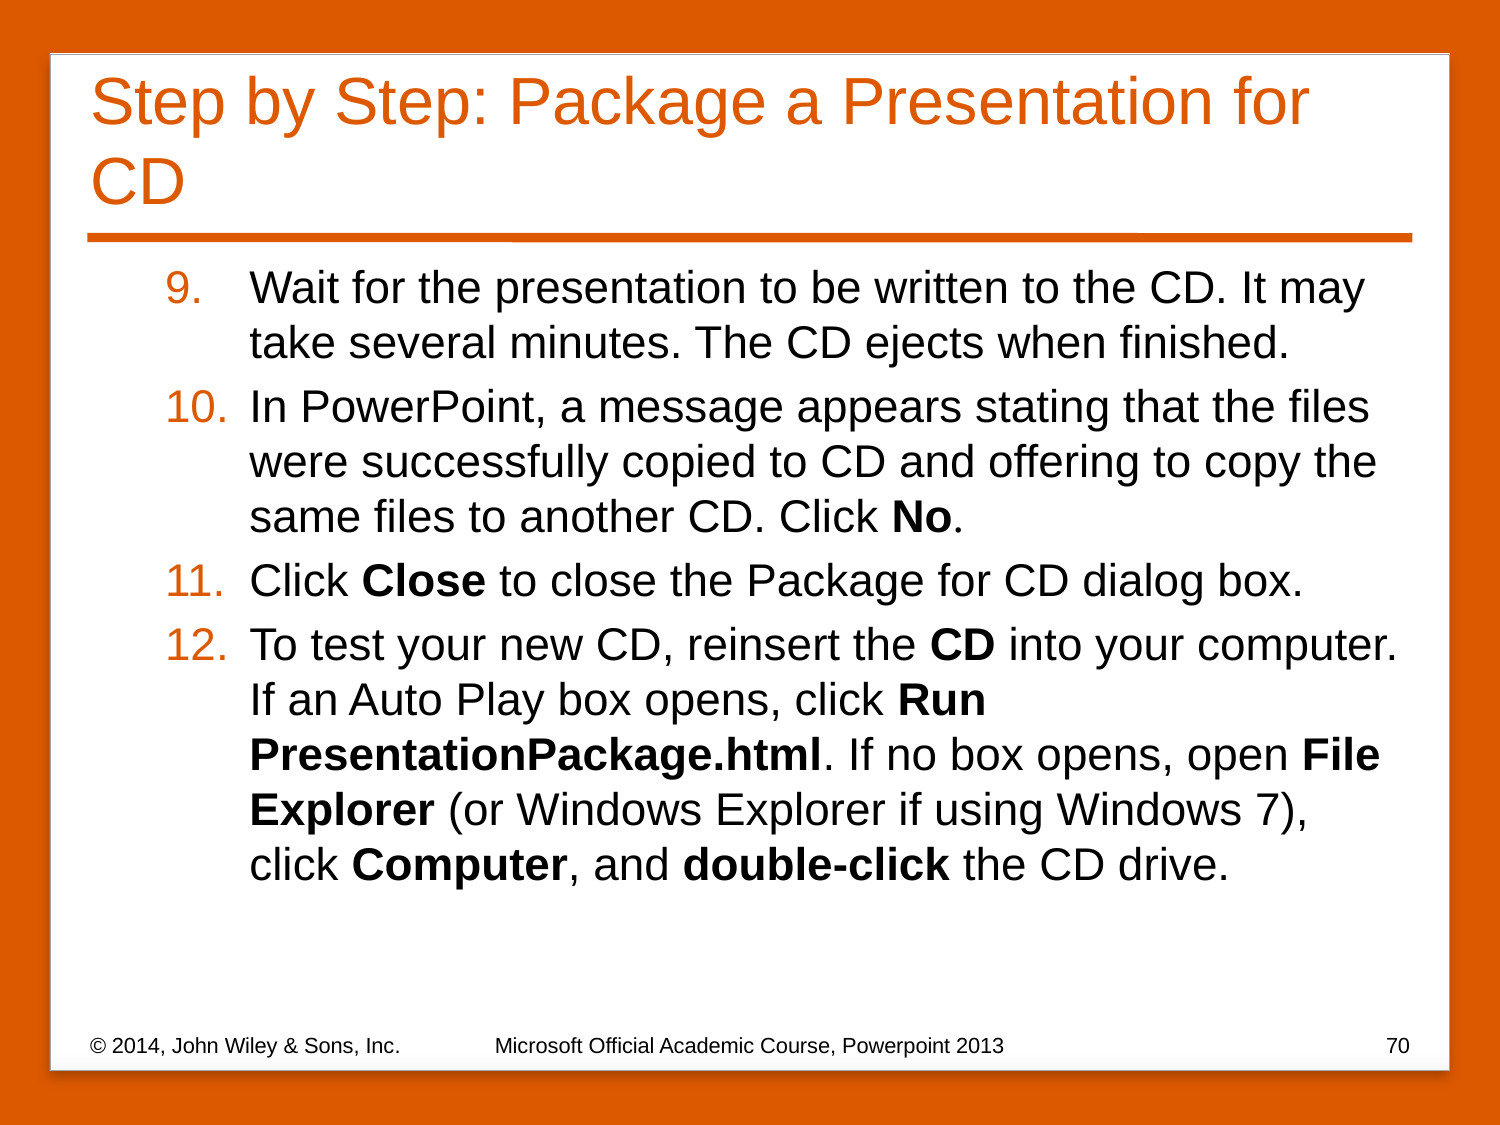

# Step by Step: Package a Presentation for CD
Wait for the presentation to be written to the CD. It may take several minutes. The CD ejects when finished.
In PowerPoint, a message appears stating that the files were successfully copied to CD and offering to copy the same files to another CD. Click No.
Click Close to close the Package for CD dialog box.
To test your new CD, reinsert the CD into your computer. If an Auto Play box opens, click Run PresentationPackage.html. If no box opens, open File Explorer (or Windows Explorer if using Windows 7), click Computer, and double-click the CD drive.
© 2014, John Wiley & Sons, Inc.
Microsoft Official Academic Course, Powerpoint 2013
70